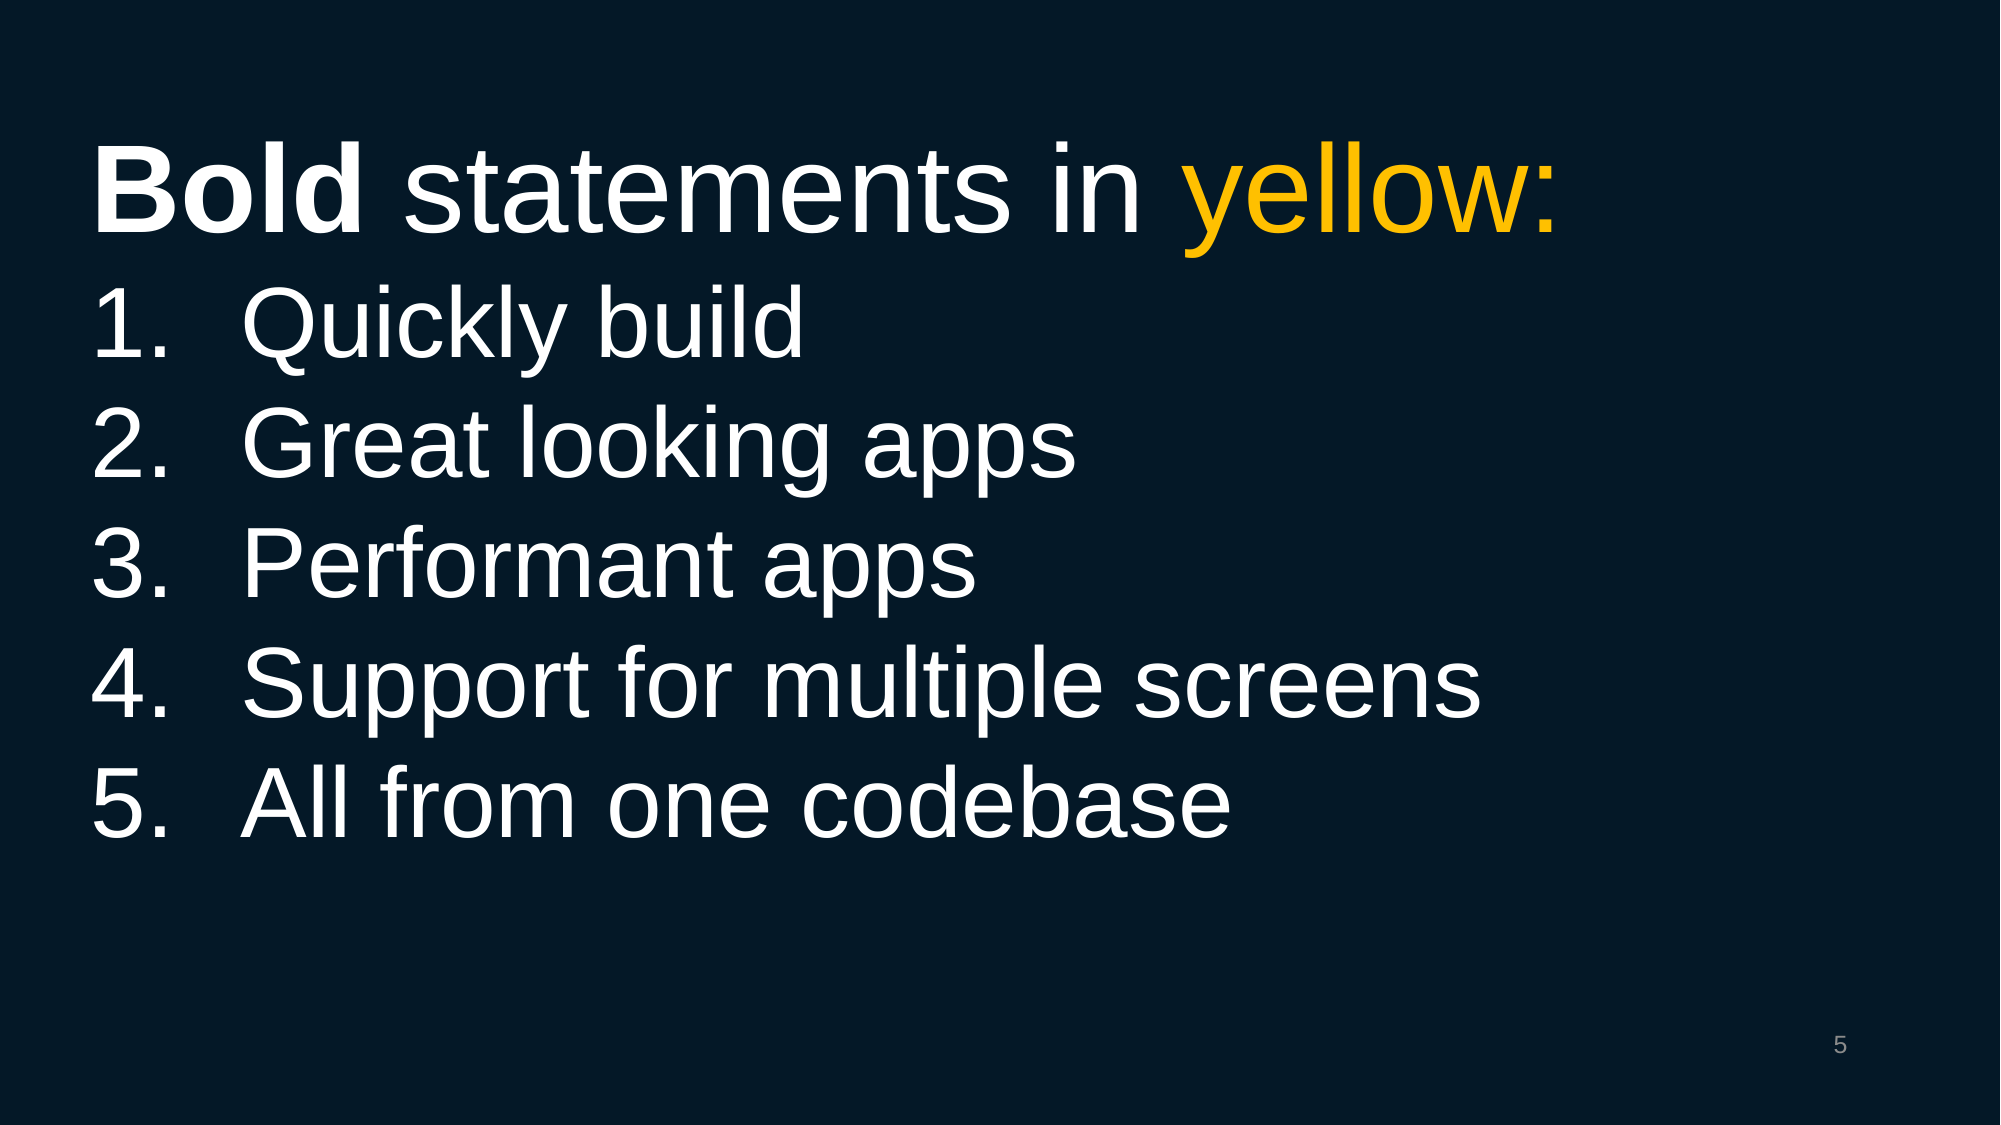

Bold statements in yellow:
Quickly build
Great looking apps
Performant apps
Support for multiple screens
All from one codebase

5